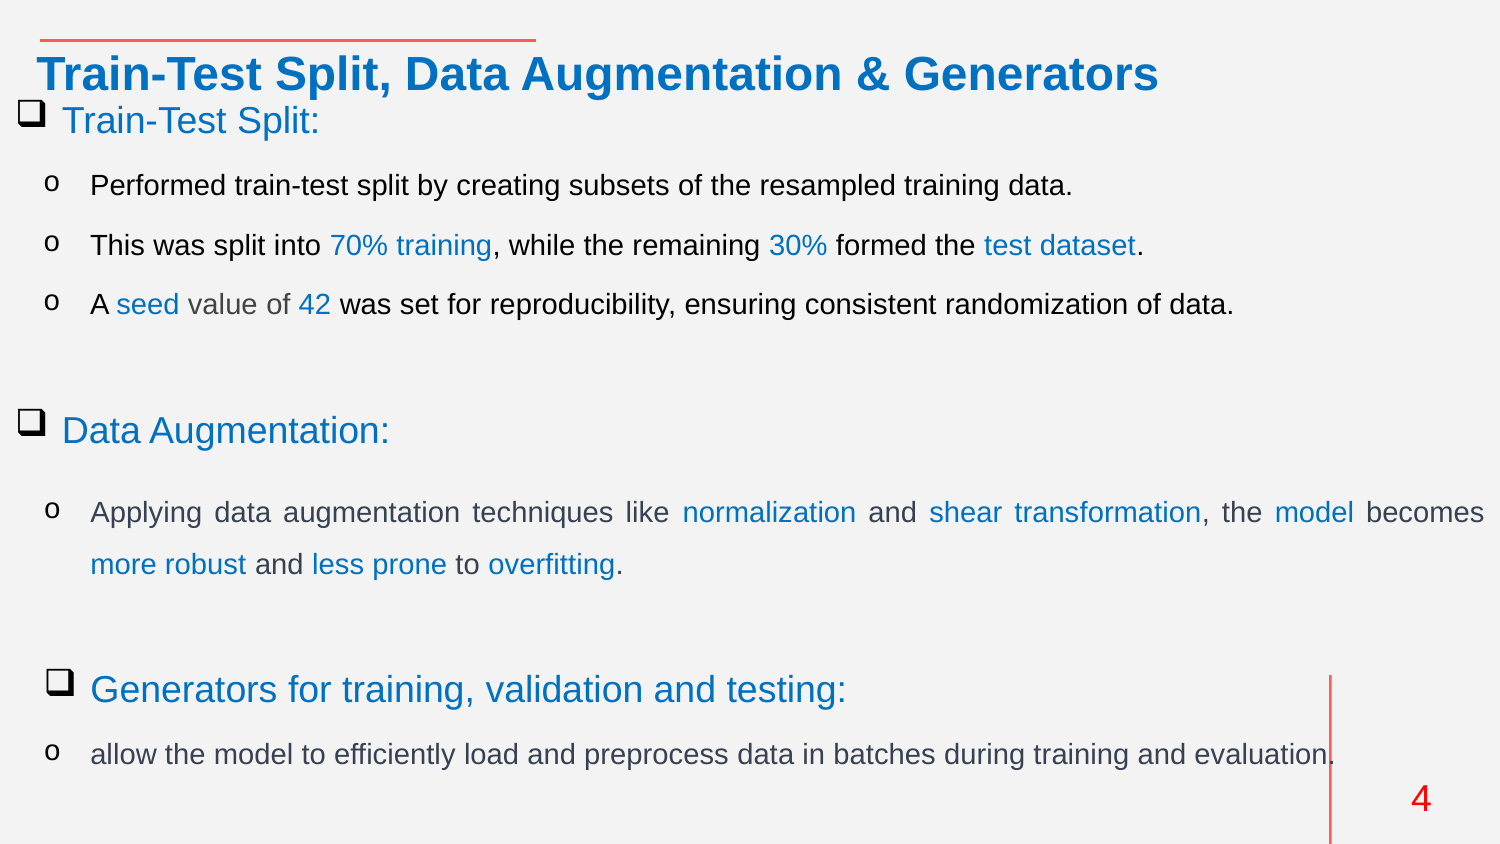

# Train-Test Split, Data Augmentation & Generators
Train-Test Split:
Performed train-test split by creating subsets of the resampled training data.
This was split into 70% training, while the remaining 30% formed the test dataset.
A seed value of 42 was set for reproducibility, ensuring consistent randomization of data.

Data Augmentation:
Applying data augmentation techniques like normalization and shear transformation, the model becomes more robust and less prone to overfitting.

Generators for training, validation and testing:
allow the model to efficiently load and preprocess data in batches during training and evaluation.

4